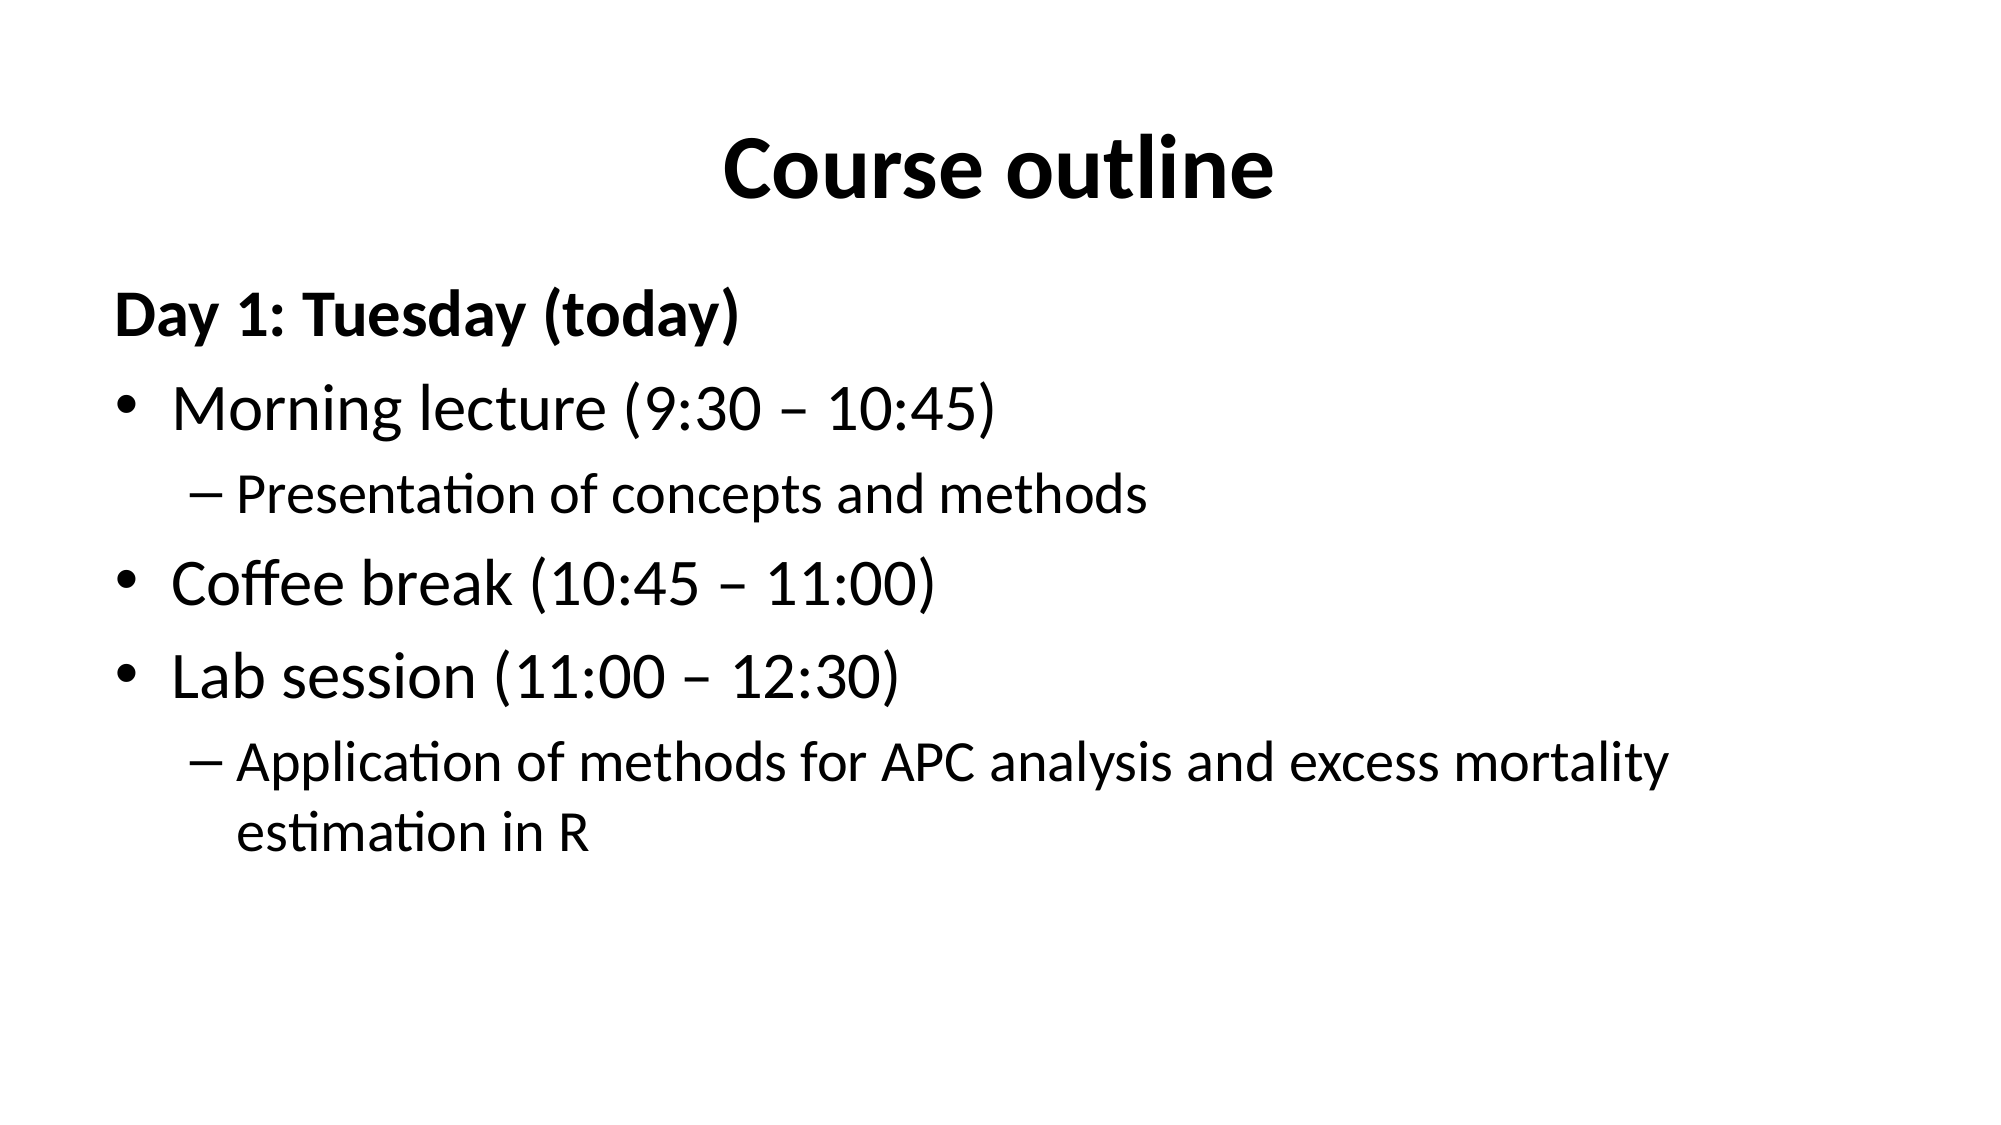

# Course outline
Day 1: Tuesday (today)
Morning lecture (9:30 – 10:45)
Presentation of concepts and methods
Coffee break (10:45 – 11:00)
Lab session (11:00 – 12:30)
Application of methods for APC analysis and excess mortality estimation in R